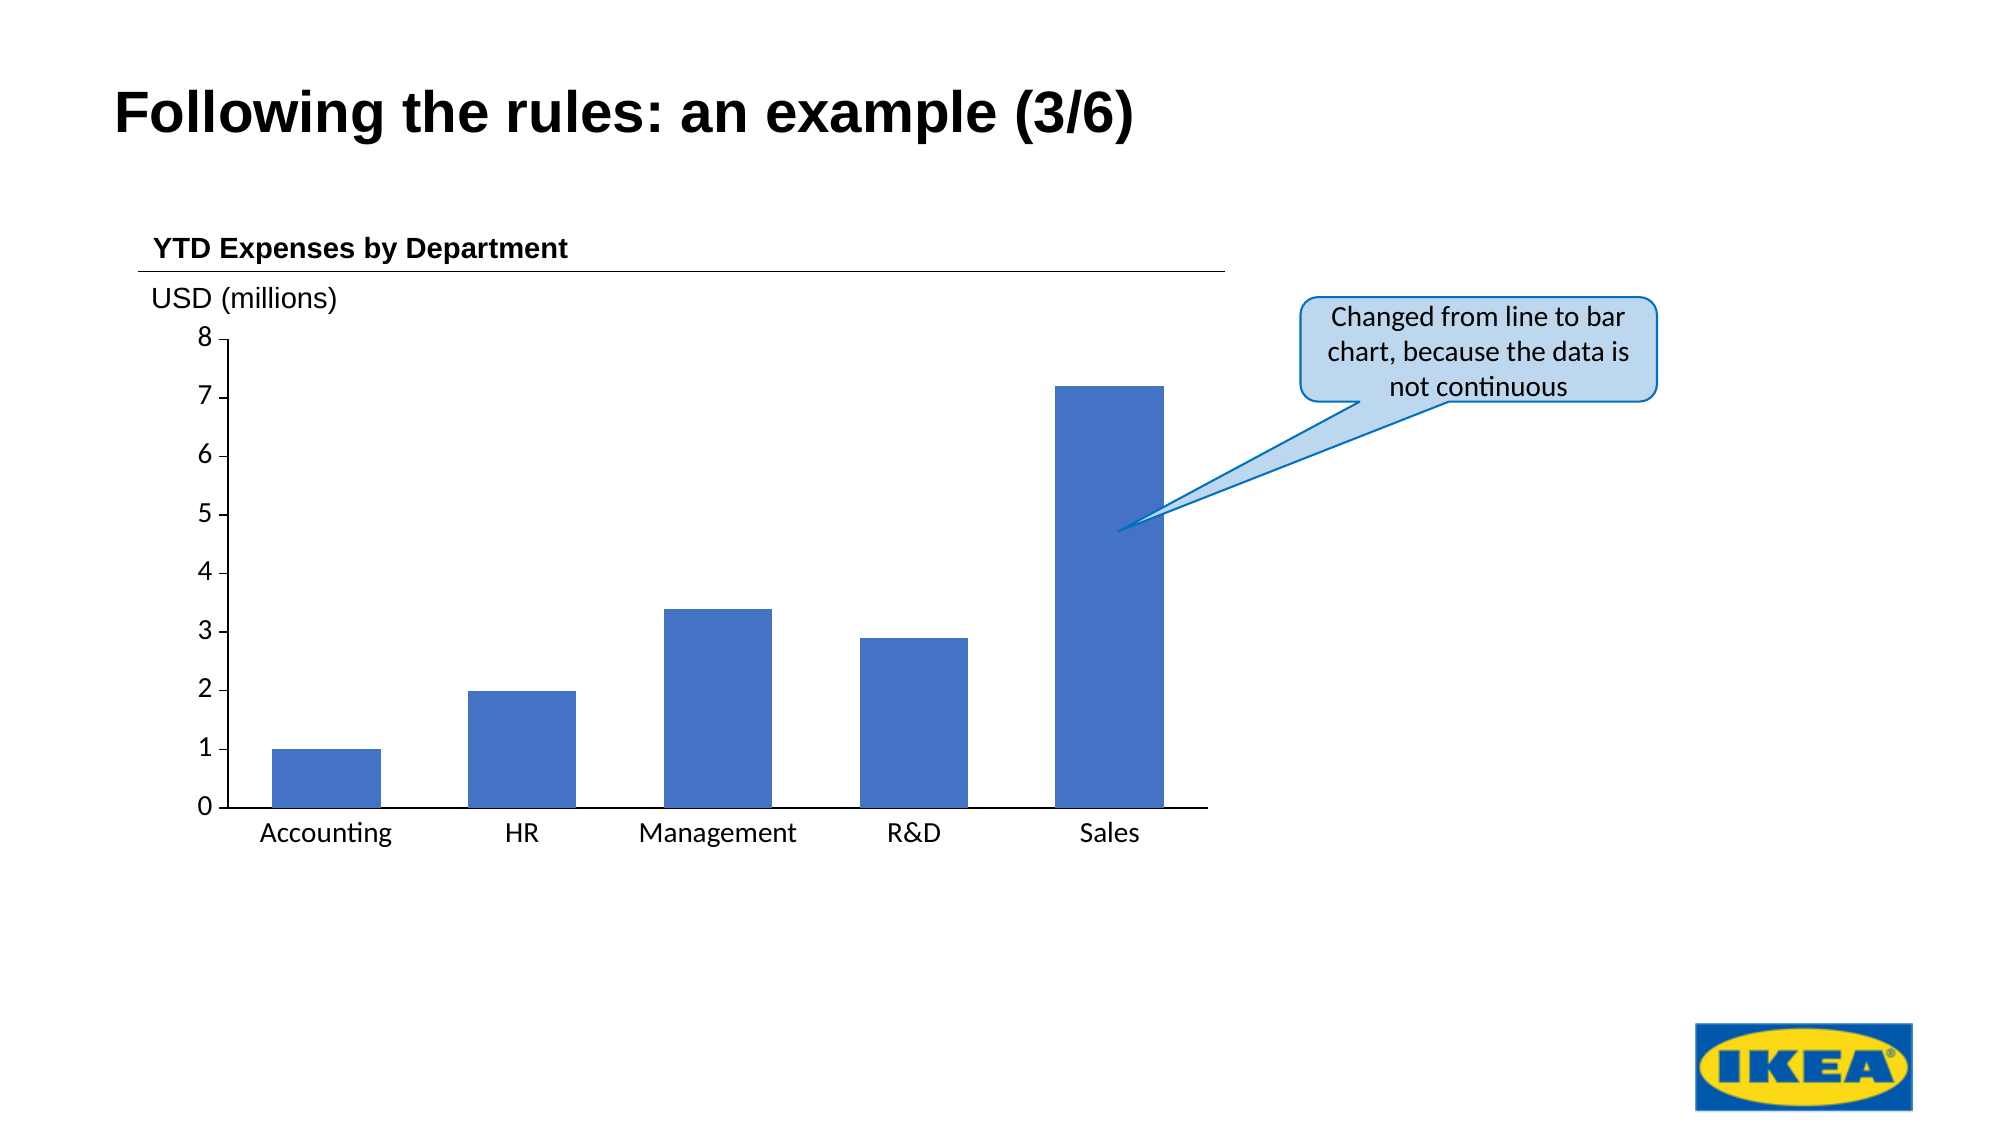

# Following the rules: an example (3/6)
YTD Expenses by Department
USD (millions)
Changed from line to bar chart, because the data is not continuous

### Chart

| Category |  |
|---|---|
Accounting
HR
Management
R&D
Sales